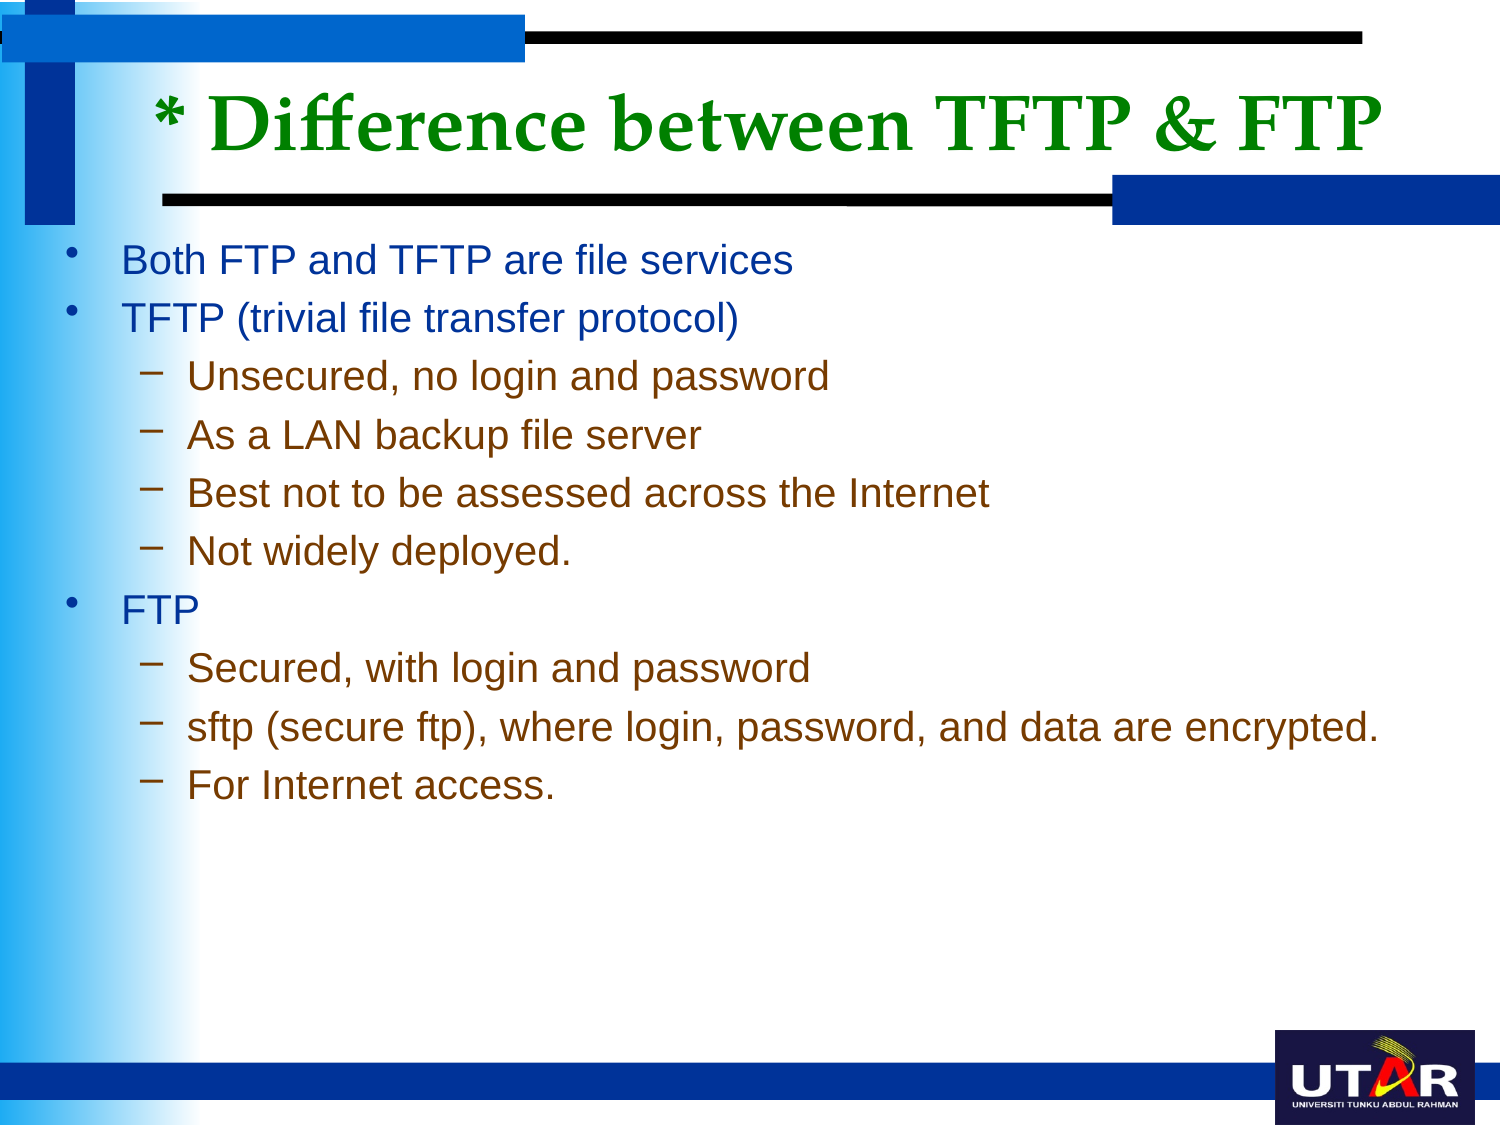

# * Difference between TFTP & FTP
Both FTP and TFTP are file services
TFTP (trivial file transfer protocol)
Unsecured, no login and password
As a LAN backup file server
Best not to be assessed across the Internet
Not widely deployed.
FTP
Secured, with login and password
sftp (secure ftp), where login, password, and data are encrypted.
For Internet access.